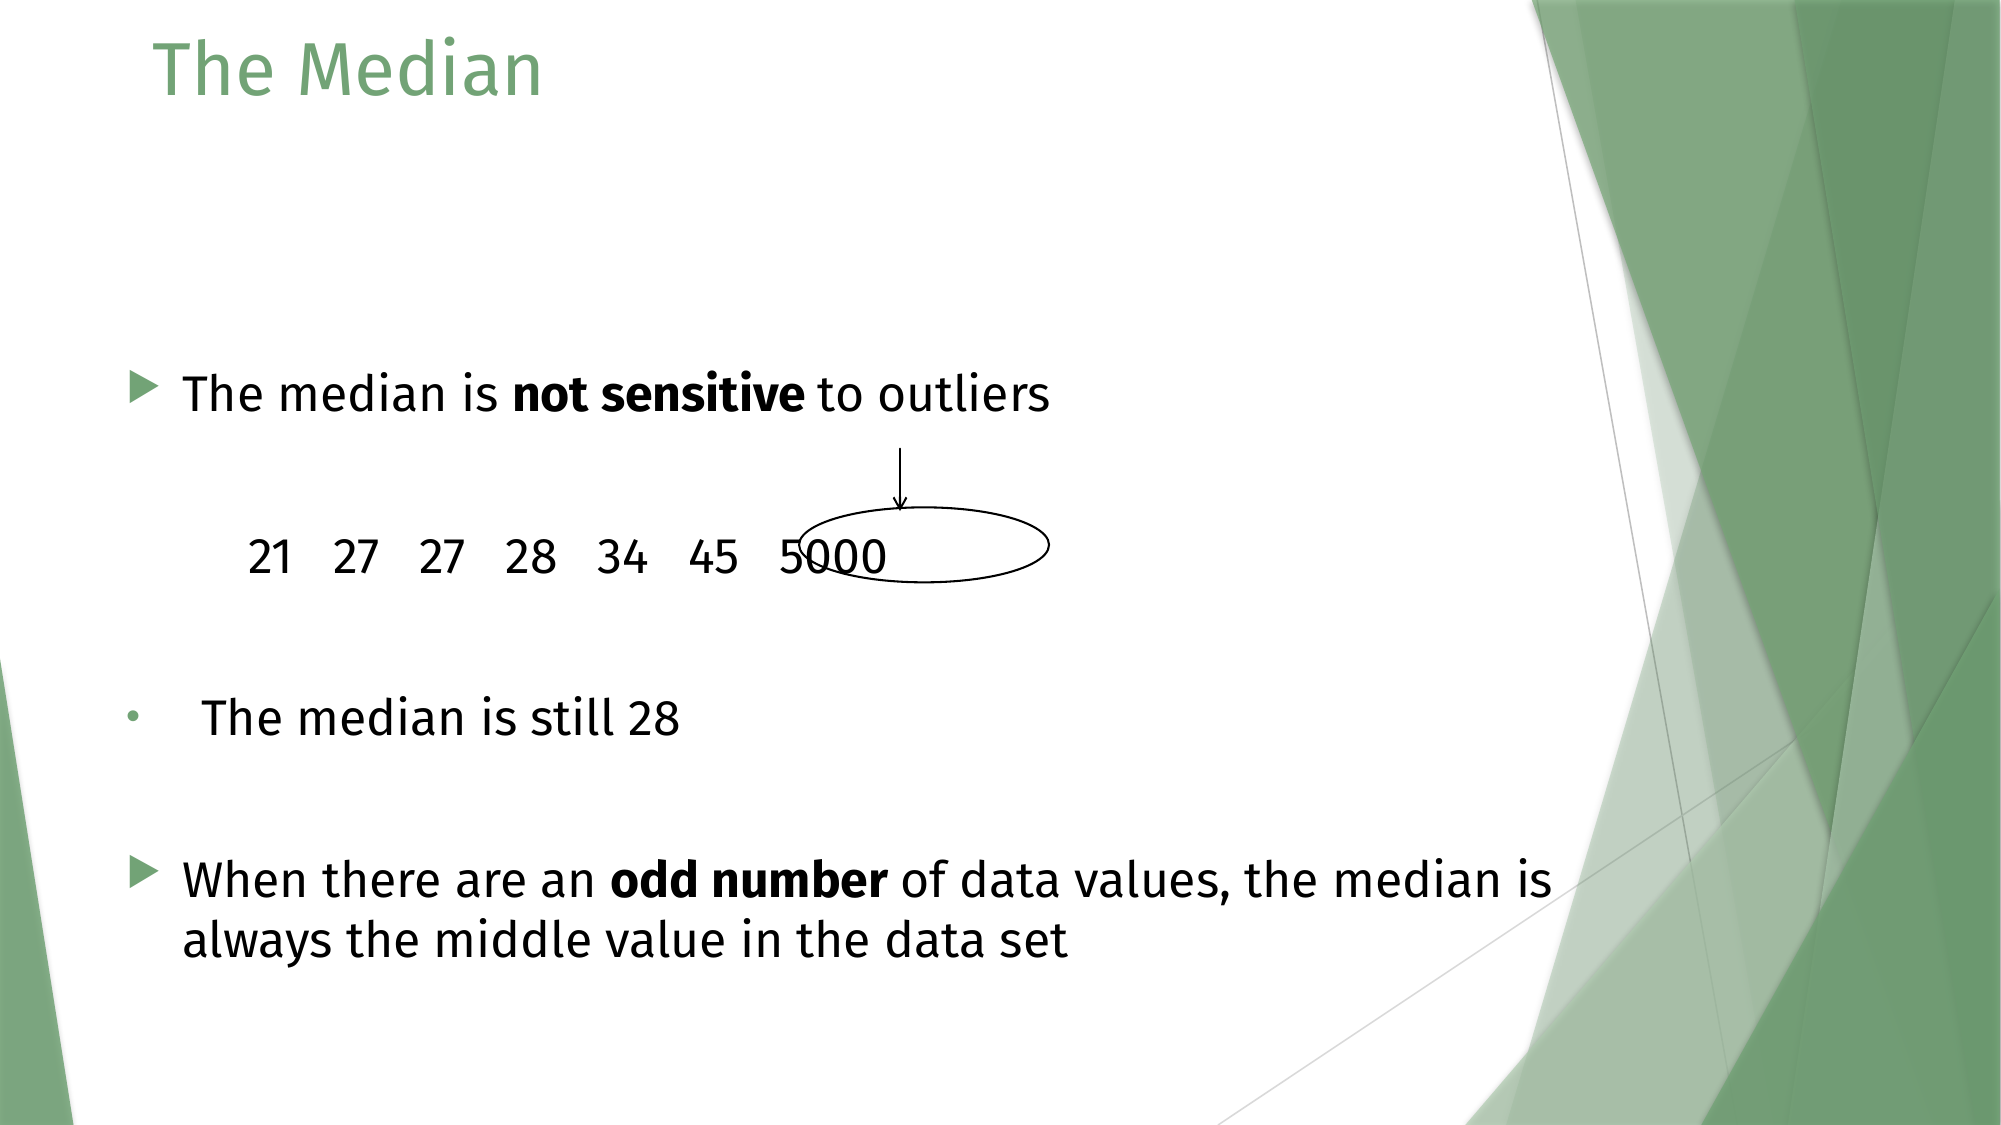

# The Median
The median is not sensitive to outliers

	     21   27   27   28   34   45   5000

The median is still 28

When there are an odd number of data values, the median is always the middle value in the data set